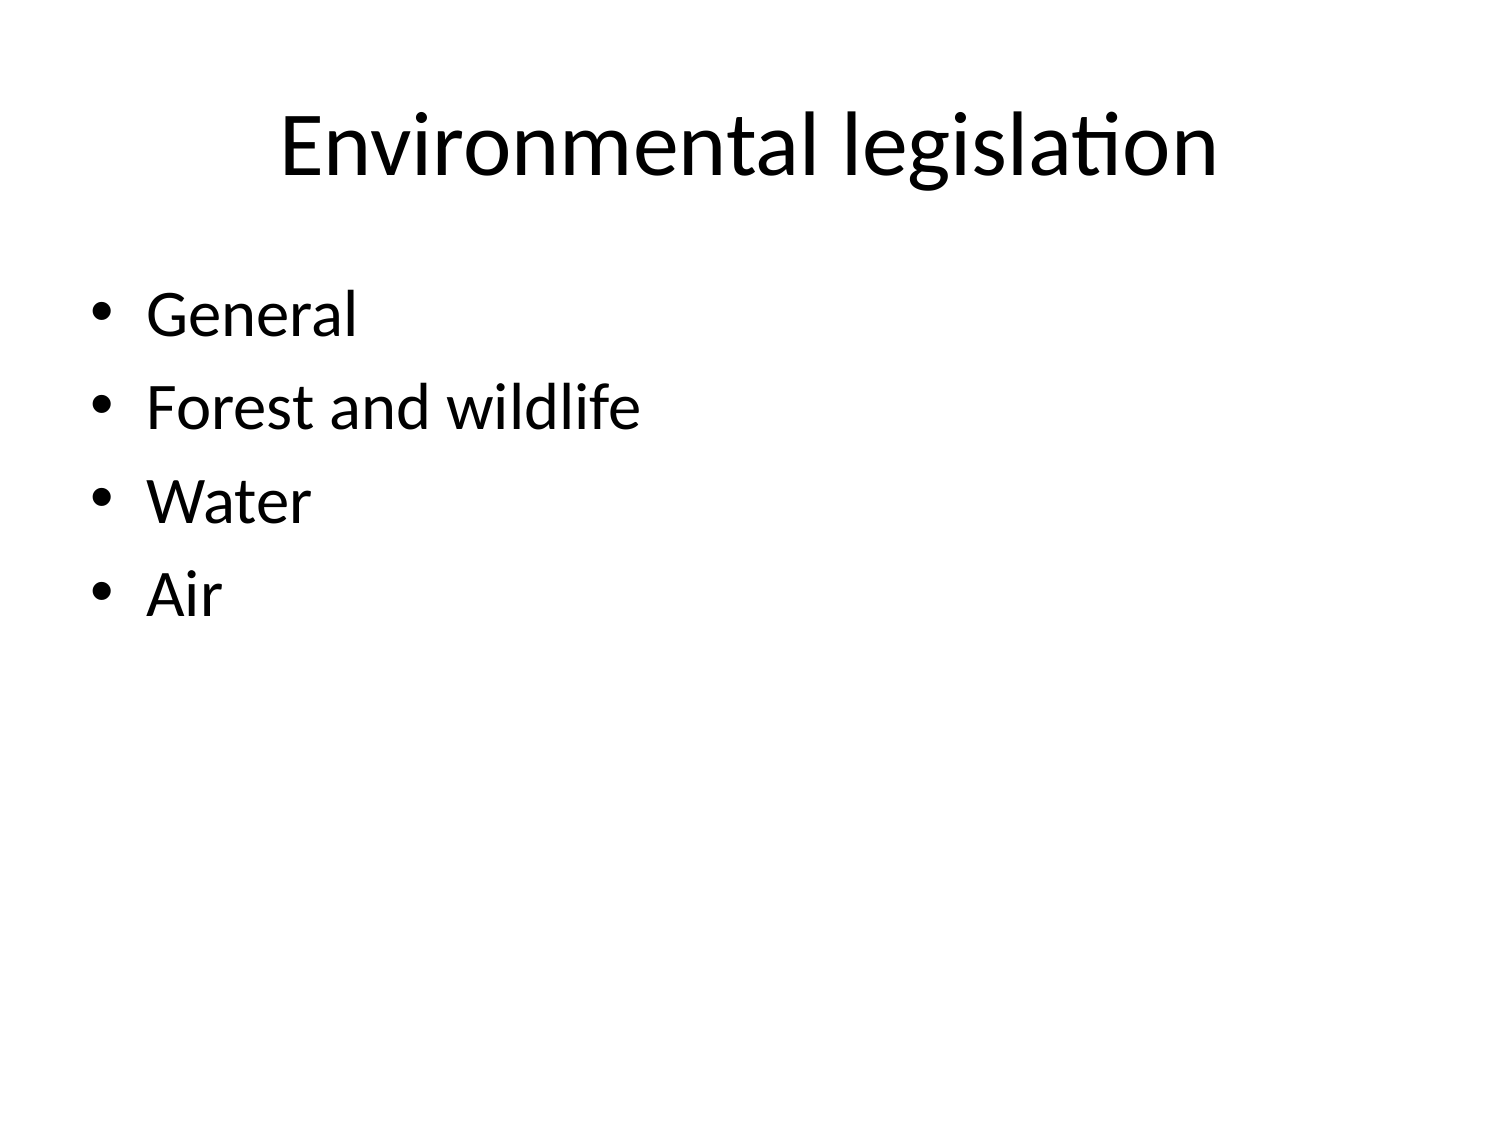

# Environmental legislation
General
Forest and wildlife
Water
Air